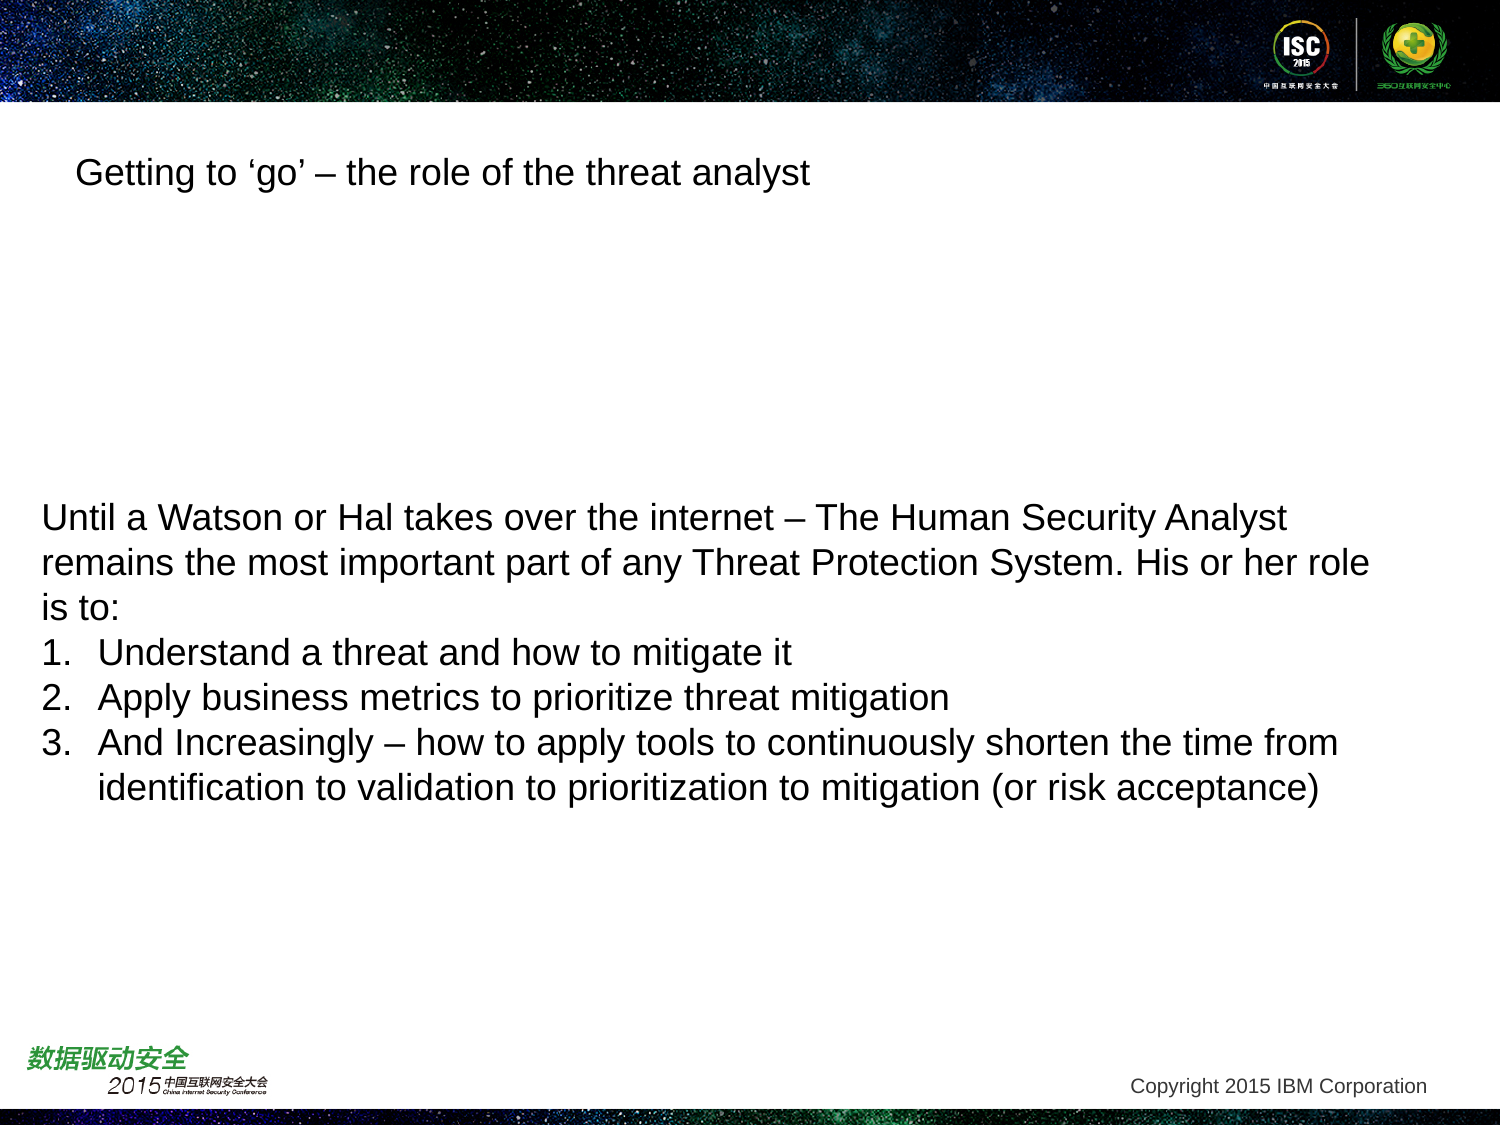

# Getting to ‘go’ – the role of the threat analyst
Until a Watson or Hal takes over the internet – The Human Security Analyst remains the most important part of any Threat Protection System. His or her role is to:
Understand a threat and how to mitigate it
Apply business metrics to prioritize threat mitigation
And Increasingly – how to apply tools to continuously shorten the time from identification to validation to prioritization to mitigation (or risk acceptance)